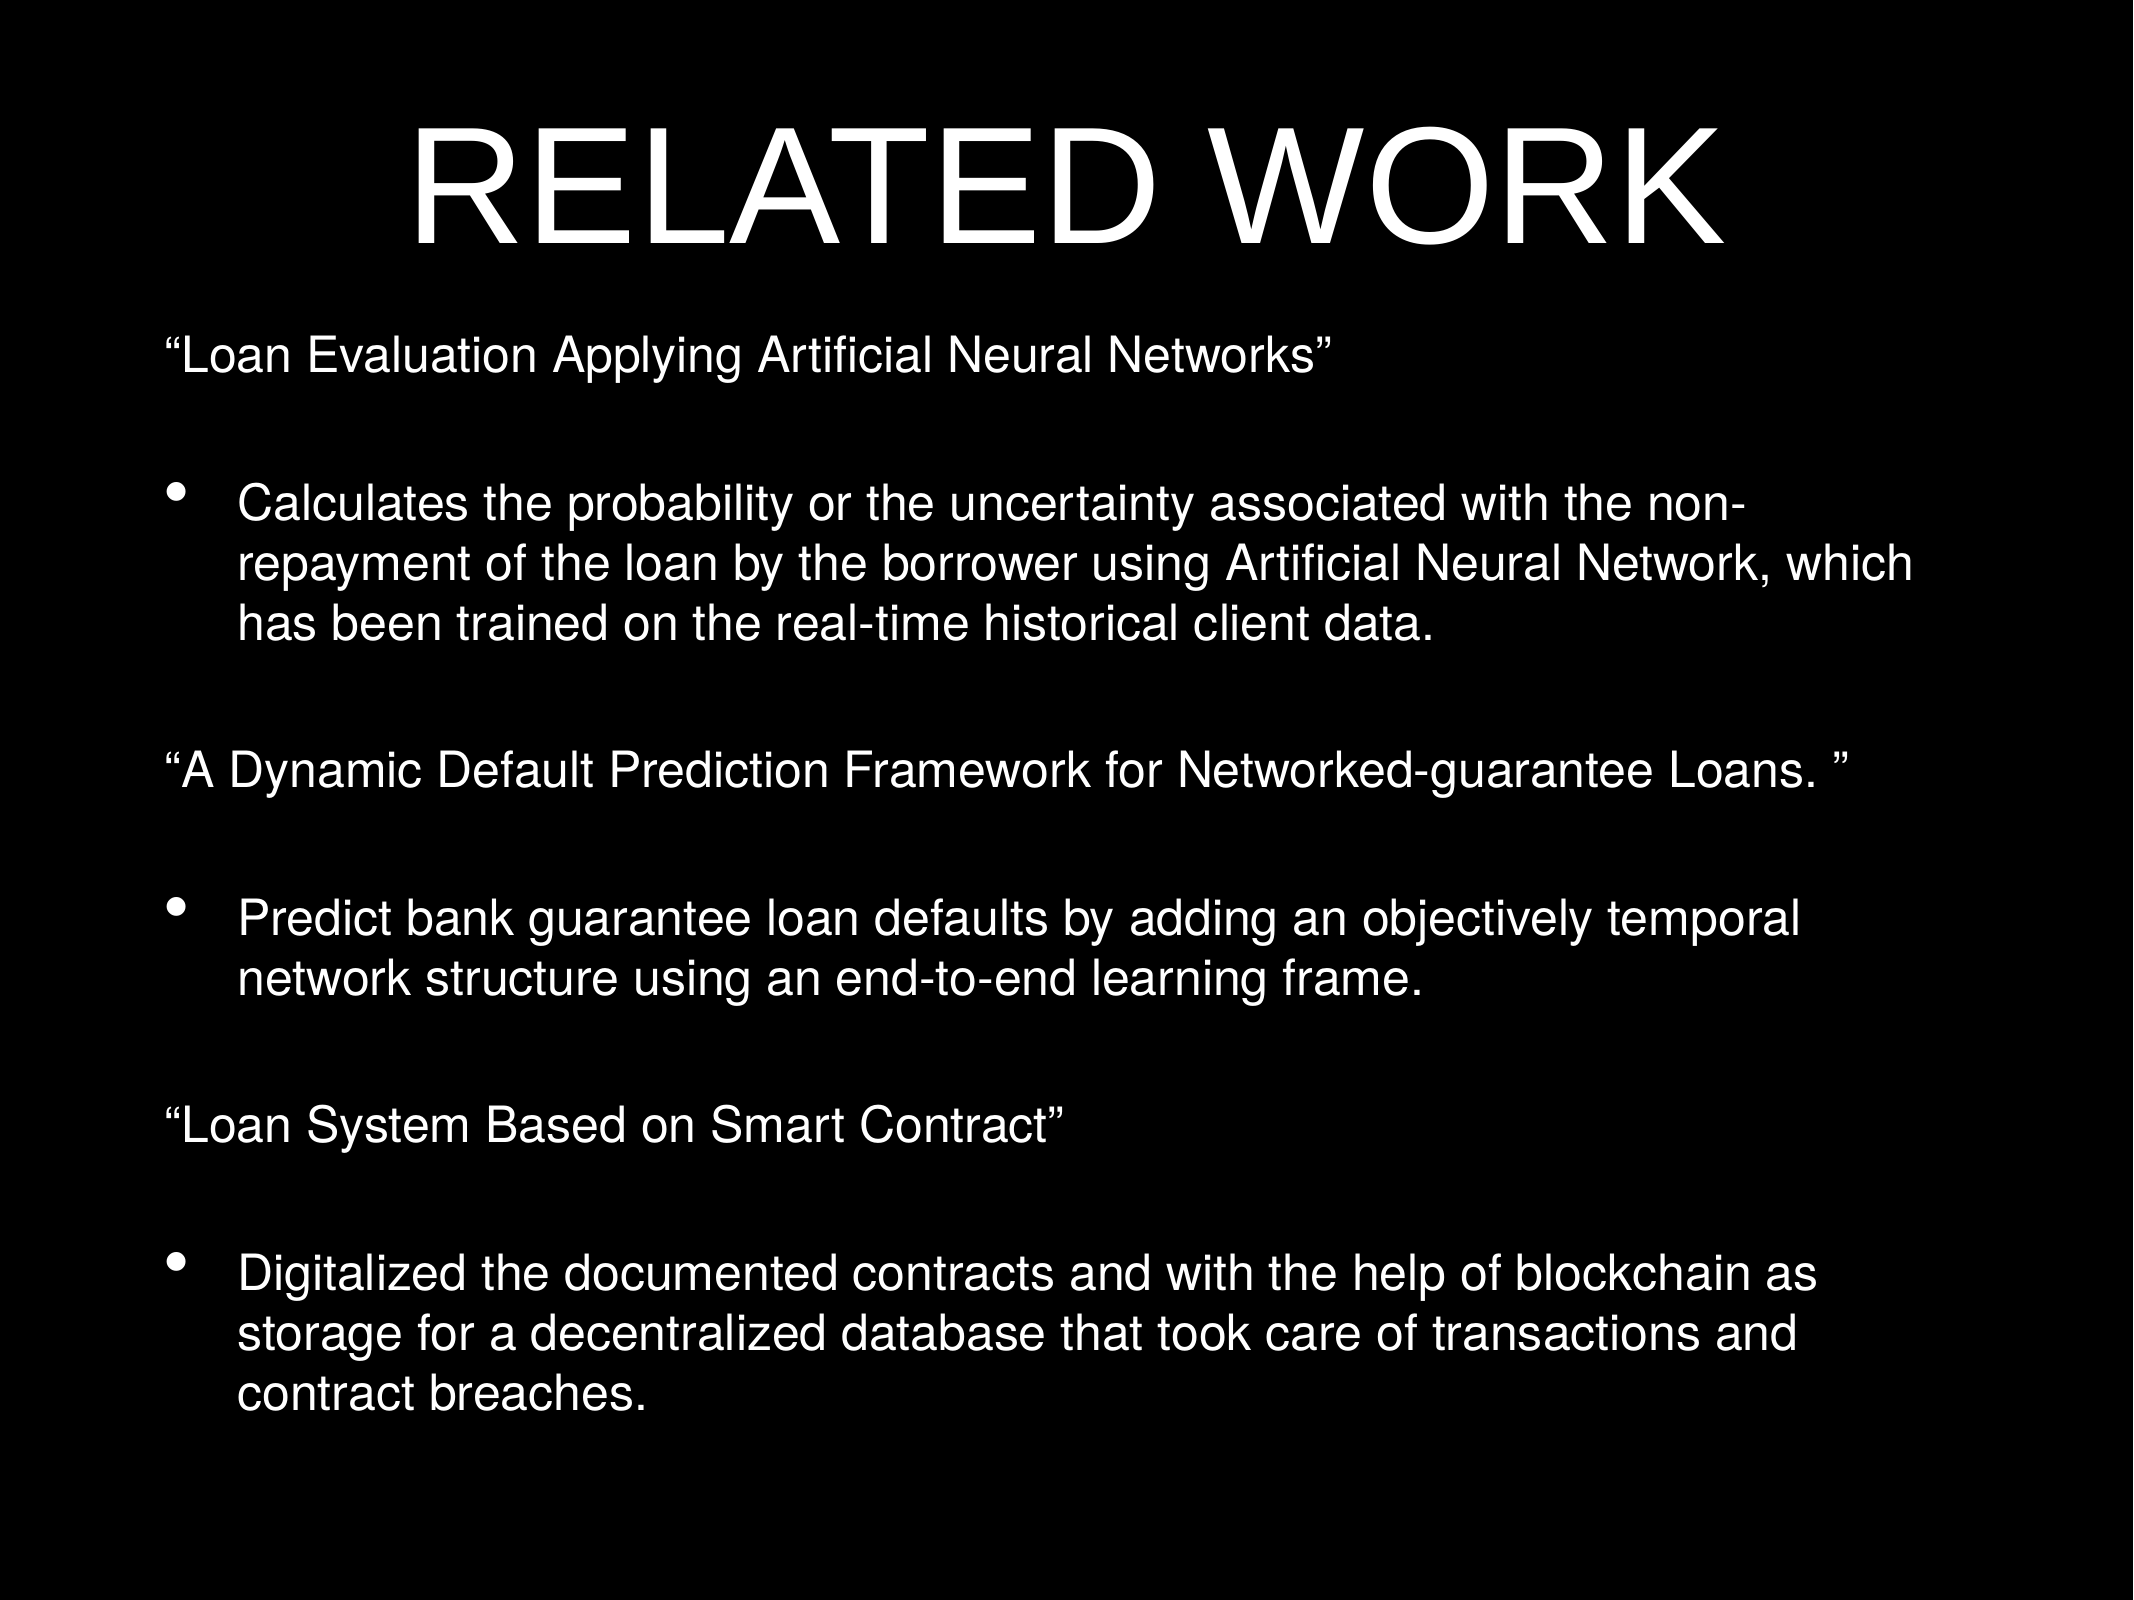

# RELATED WORK
“Loan Evaluation Applying Artificial Neural Networks”
Calculates the probability or the uncertainty associated with the non-repayment of the loan by the borrower using Artificial Neural Network, which has been trained on the real-time historical client data.
“A Dynamic Default Prediction Framework for Networked-guarantee Loans. ”
Predict bank guarantee loan defaults by adding an objectively temporal network structure using an end-to-end learning frame.
“Loan System Based on Smart Contract”
Digitalized the documented contracts and with the help of blockchain as storage for a decentralized database that took care of transactions and contract breaches.